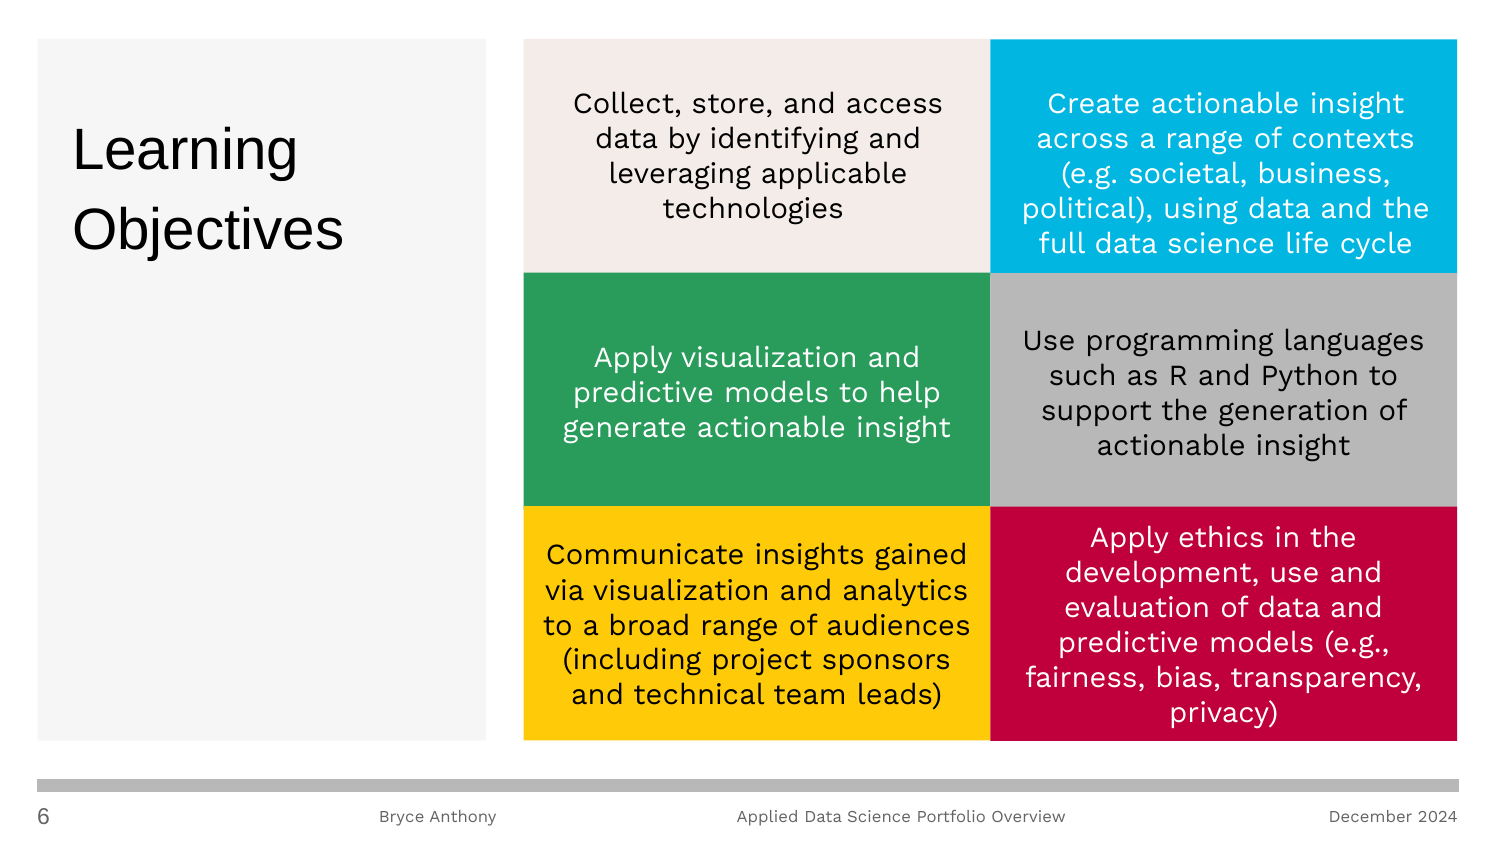

Create actionable insight across a range of contexts (e.g. societal, business, political), using data and the full data science life cycle
Collect, store, and access data by identifying and leveraging applicable technologies
# Learning Objectives

Apply visualization and predictive models to help generate actionable insight
Use programming languages such as R and Python to support the generation of actionable insight

Communicate insights gained via visualization and analytics to a broad range of audiences (including project sponsors and technical team leads)
Apply ethics in the development, use and evaluation of data and predictive models (e.g., fairness, bias, transparency, privacy)
6
Applied Data Science Portfolio Overview
December 2024
Bryce Anthony